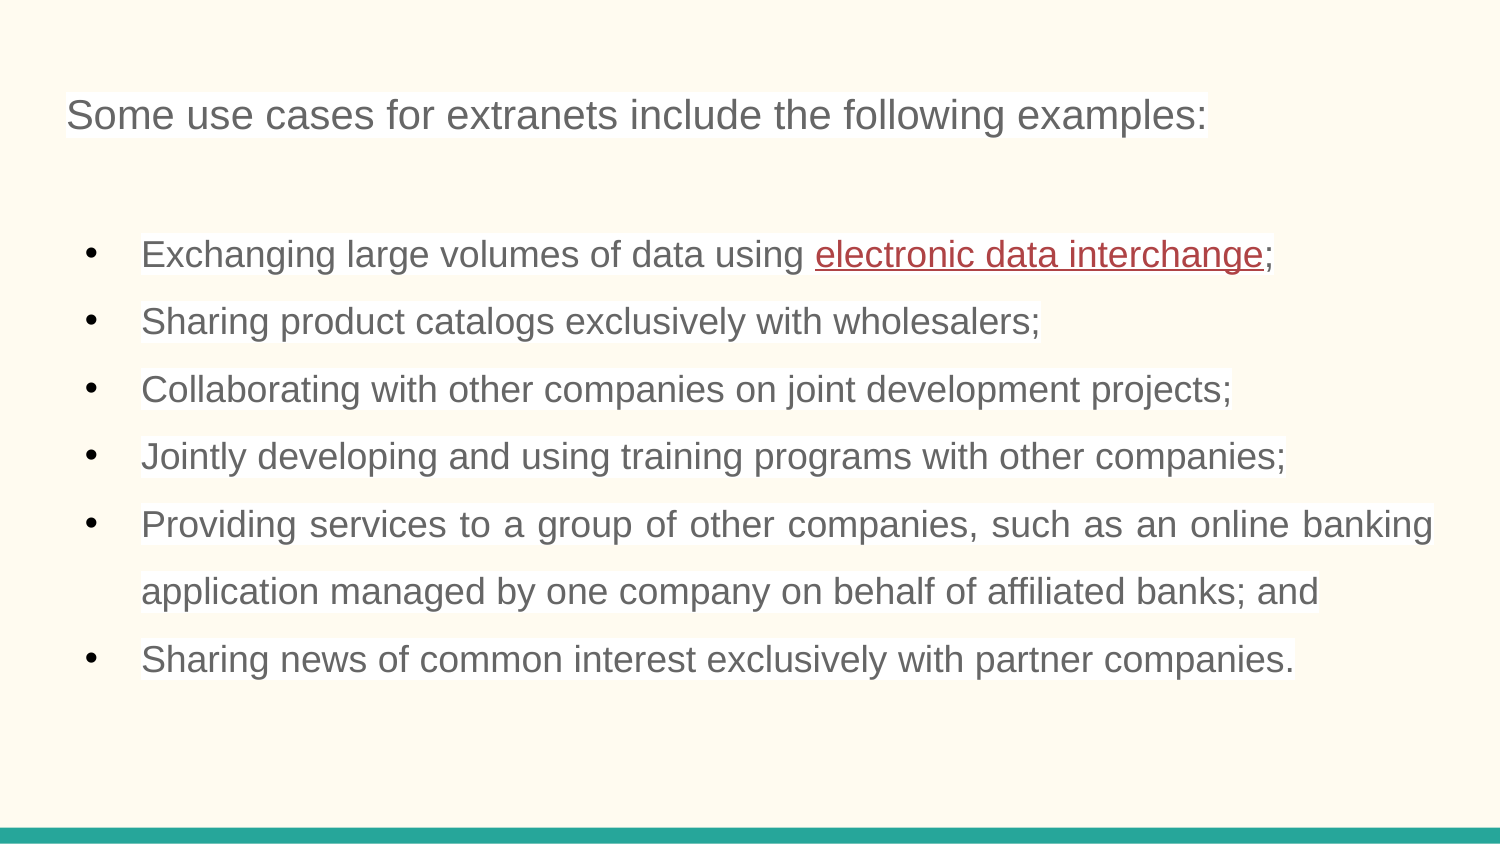

# Some use cases for extranets include the following examples:
Exchanging large volumes of data using electronic data interchange;
Sharing product catalogs exclusively with wholesalers;
Collaborating with other companies on joint development projects;
Jointly developing and using training programs with other companies;
Providing services to a group of other companies, such as an online banking application managed by one company on behalf of affiliated banks; and
Sharing news of common interest exclusively with partner companies.